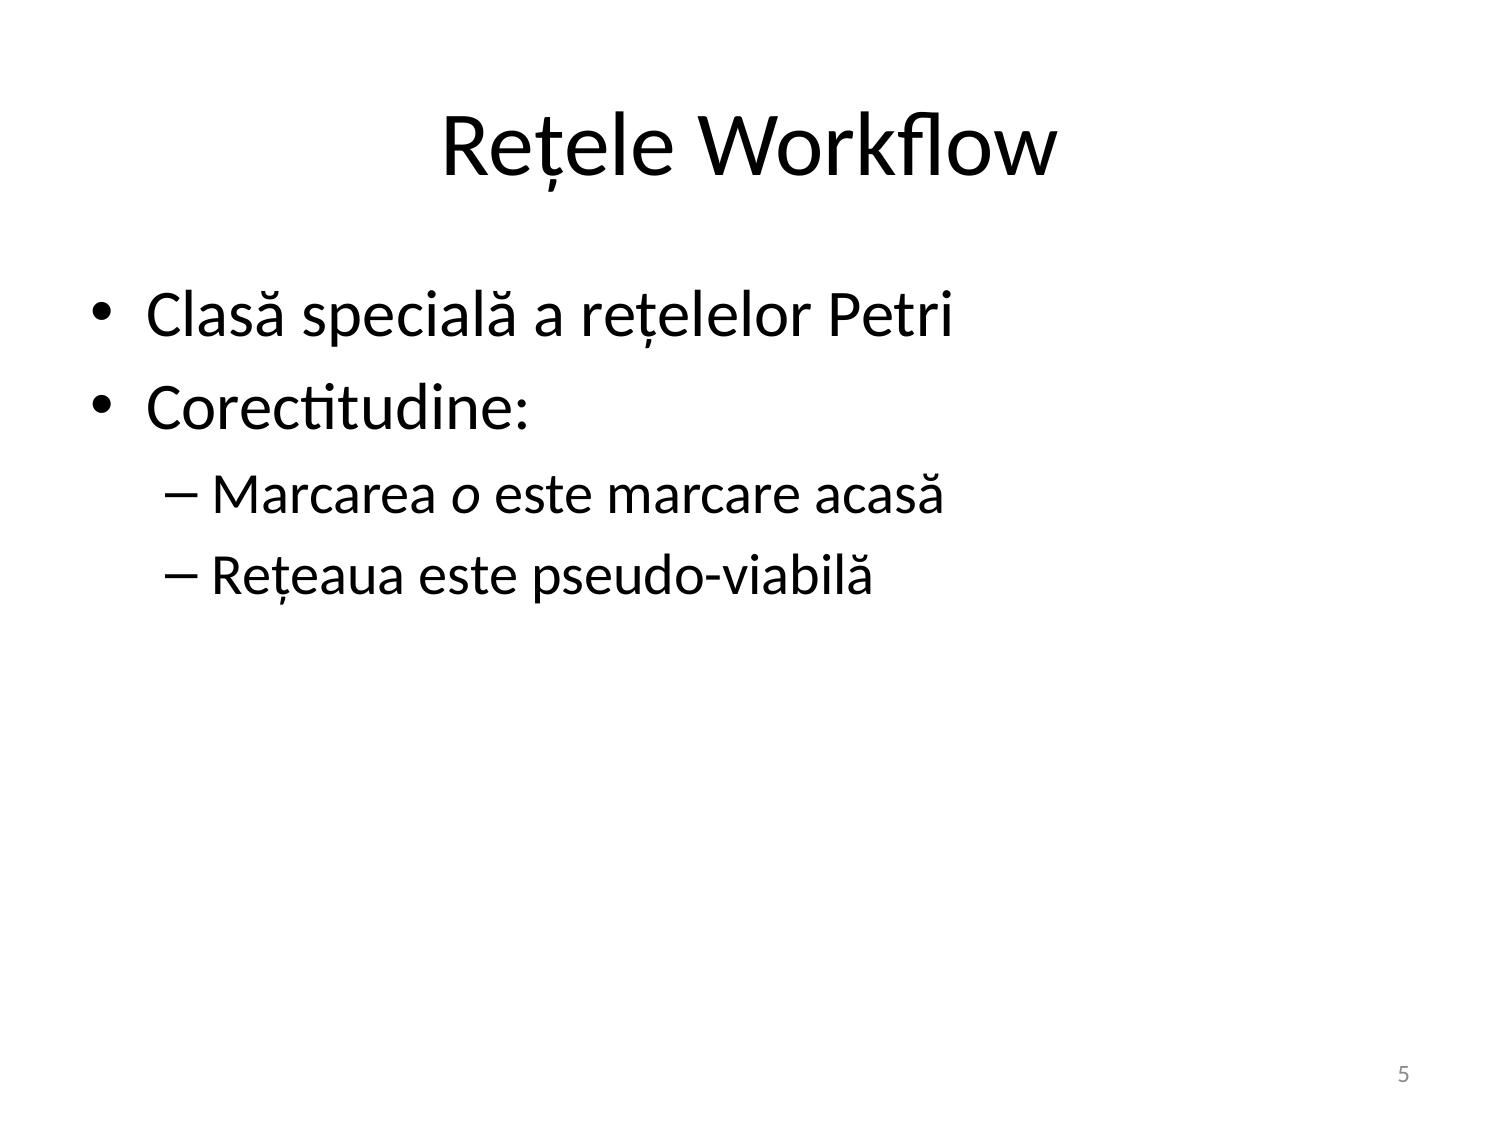

# Rețele Workflow
Clasă specială a rețelelor Petri
Corectitudine:
Marcarea o este marcare acasă
Rețeaua este pseudo-viabilă
5